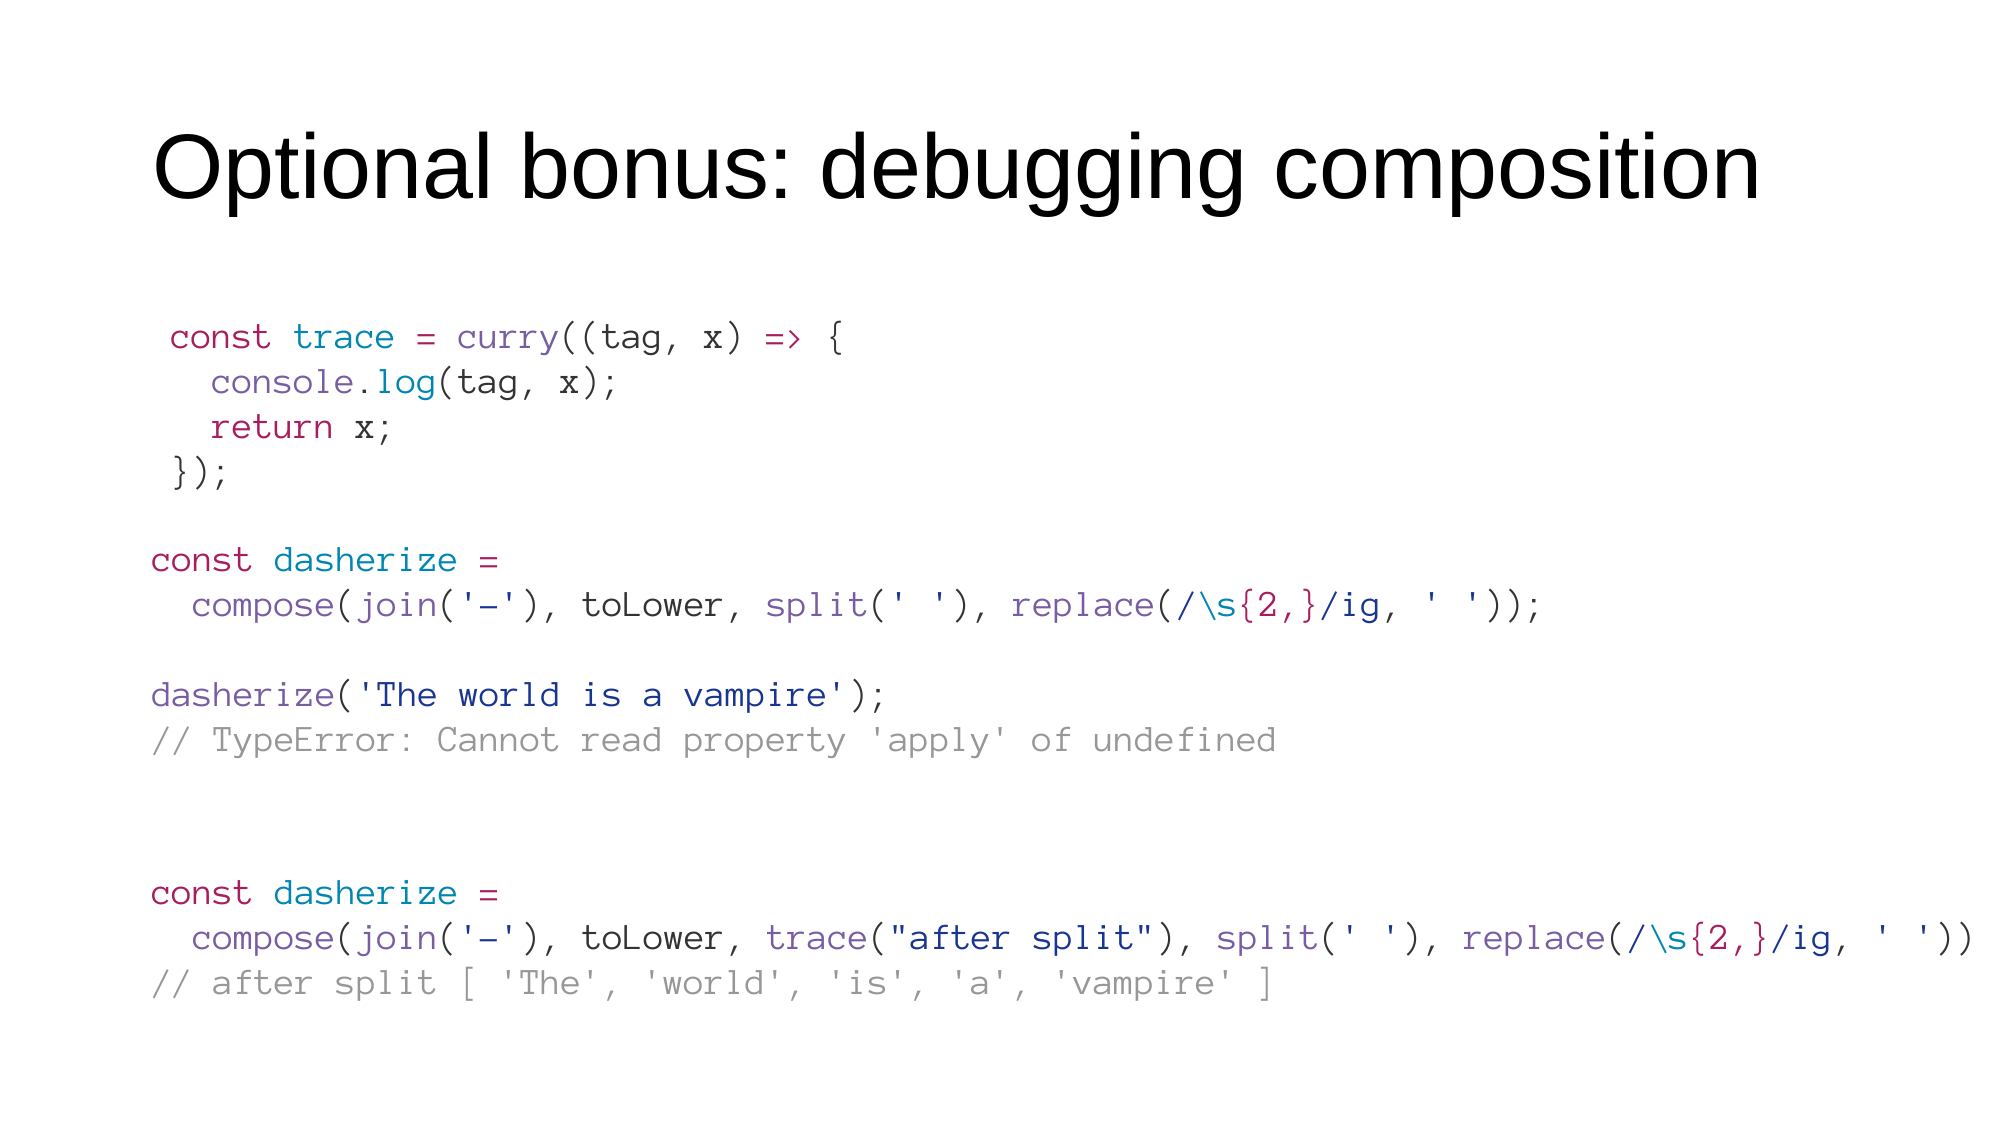

# Optional bonus: debugging composition
const trace = curry((tag, x) => {
  console.log(tag, x);
  return x;
});
const dasherize =
  compose(join('-'), toLower, split(' '), replace(/\s{2,}/ig, ' '));

dasherize('The world is a vampire');
// TypeError: Cannot read property 'apply' of undefined
const dasherize =
  compose(join('-'), toLower, trace("after split"), split(' '), replace(/\s{2,}/ig, ' '))
// after split [ 'The', 'world', 'is', 'a', 'vampire' ]